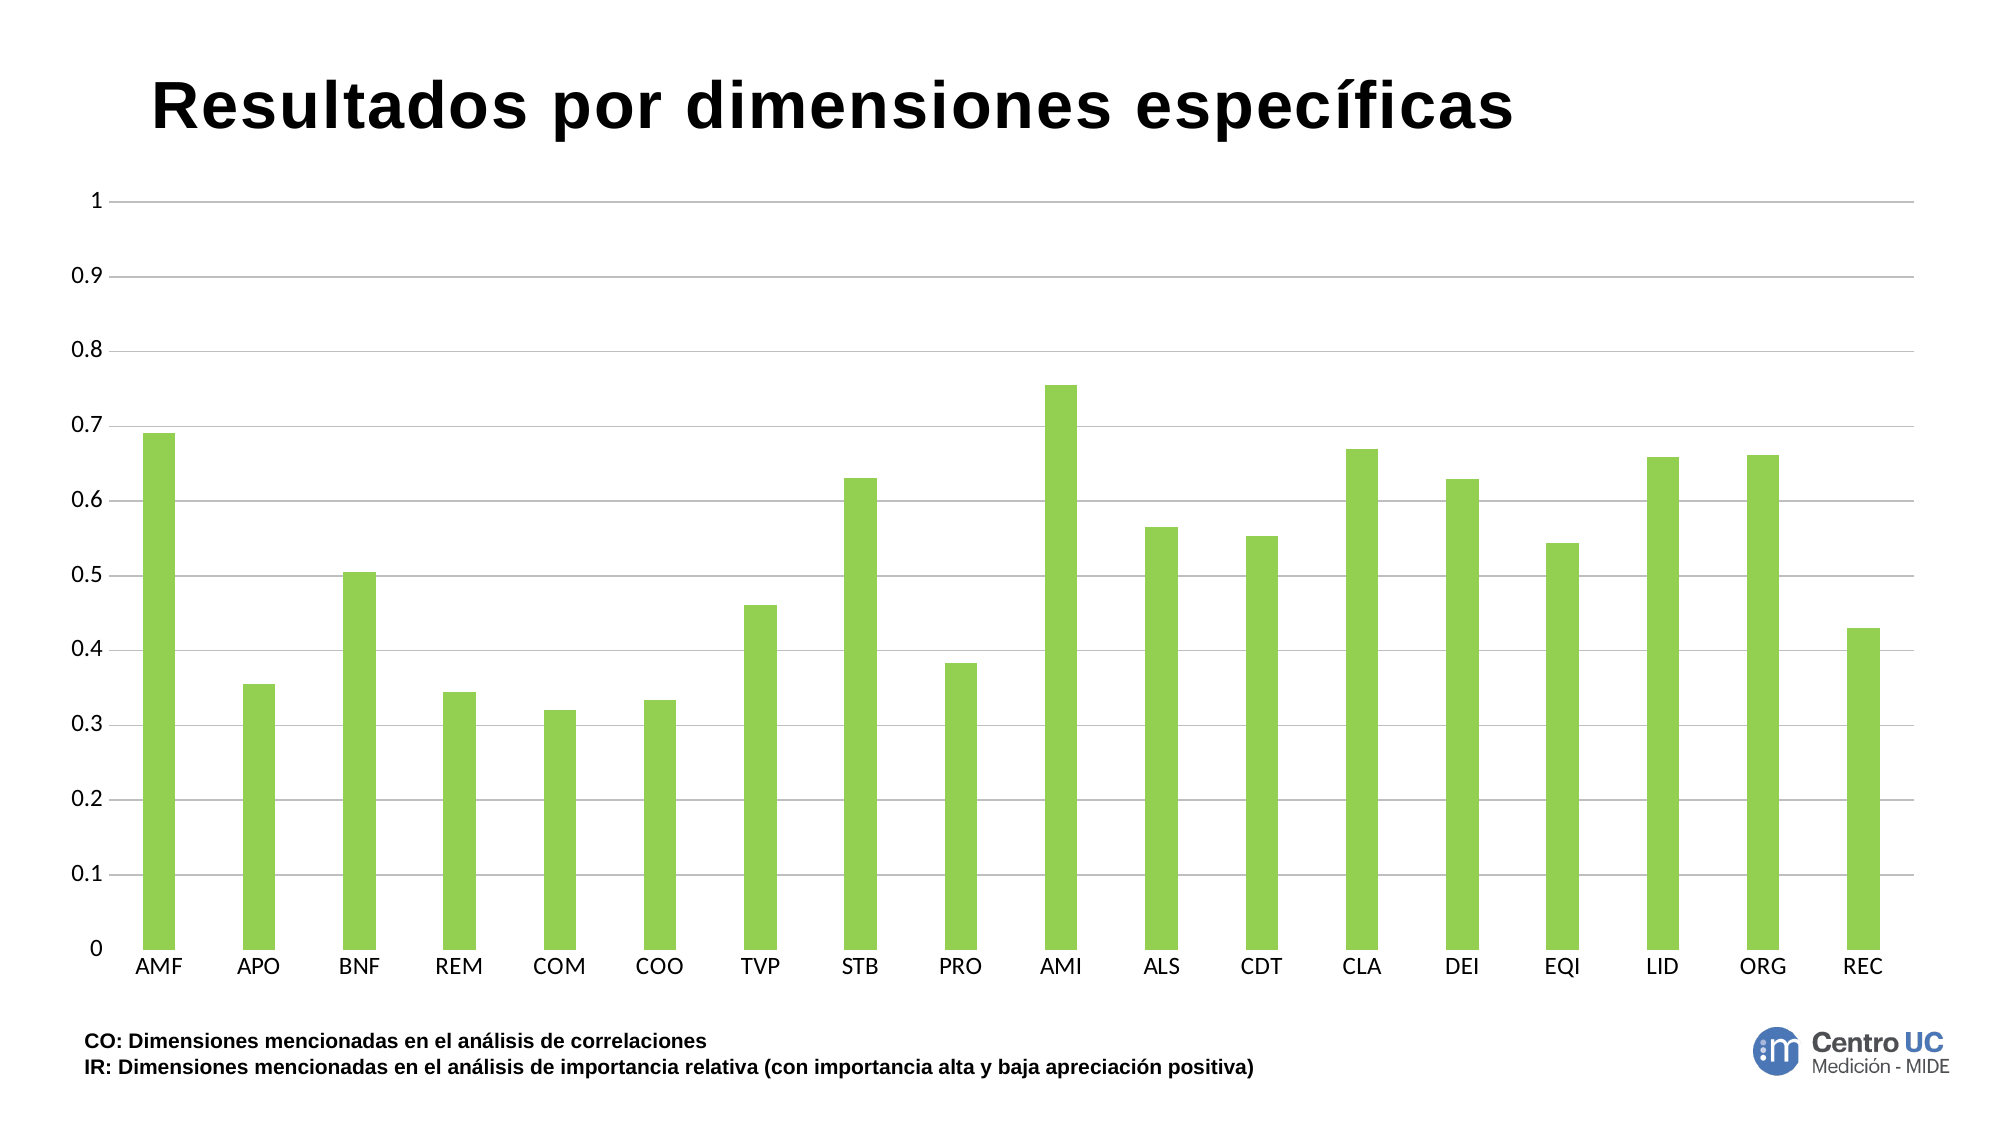

# Resultados por dimensiones específicas

### Chart

| Category | Apreciación Positiva |
|---|---|
| AMF | 0.6900735294117647 |
| APO | 0.3539741219963031 |
| BNF | 0.5050925925925925 |
| REM | 0.3435185185185185 |
| COM | 0.3194444444444444 |
| COO | 0.3325602968460111 |
| TVP | 0.4596523898199876 |
| STB | 0.6303538175046555 |
| PRO | 0.3824626865671642 |
| AMI | 0.7551498127340824 |
| ALS | 0.5642589118198874 |
| CDT | 0.5526315789473685 |
| CLA | 0.6691729323308271 |
| DEI | 0.6287735849056604 |
| EQI | 0.5431818181818182 |
| LID | 0.6580059146599071 |
| ORG | 0.6614285714285715 |
| REC | 0.42933333333333334 |
CO: Dimensiones mencionadas en el análisis de correlaciones
IR: Dimensiones mencionadas en el análisis de importancia relativa (con importancia alta y baja apreciación positiva)